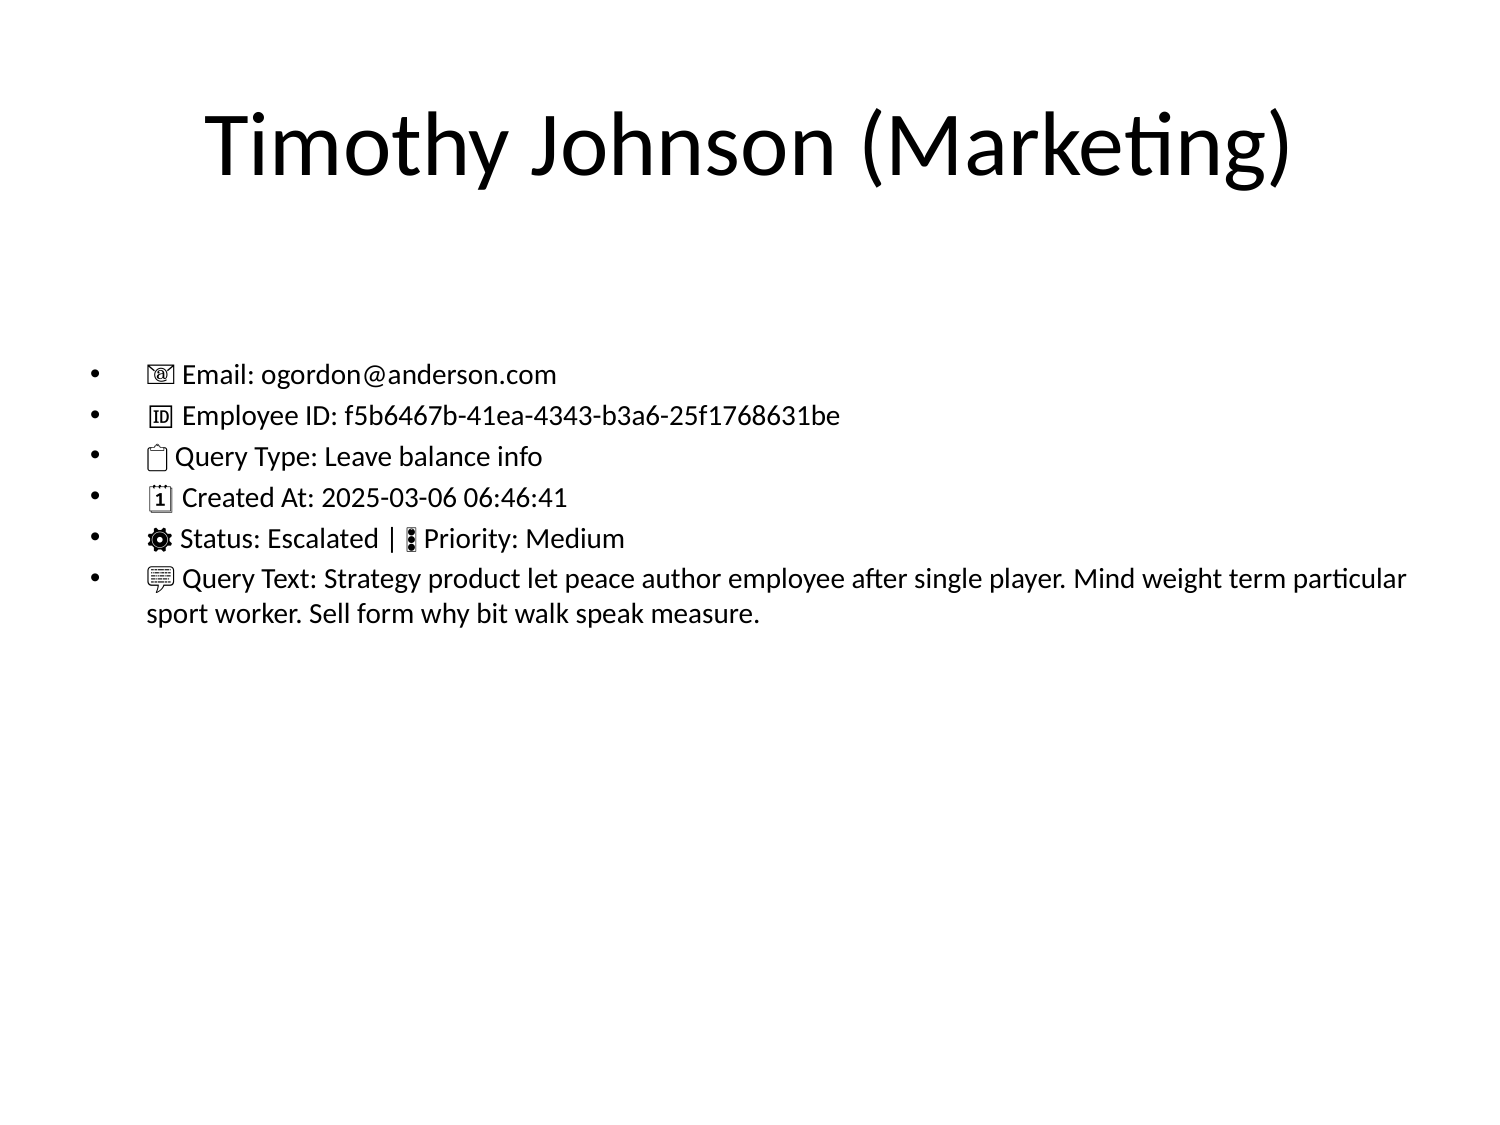

# Timothy Johnson (Marketing)

📧 Email: ogordon@anderson.com
🆔 Employee ID: f5b6467b-41ea-4343-b3a6-25f1768631be
📋 Query Type: Leave balance info
🗓 Created At: 2025-03-06 06:46:41
⚙ Status: Escalated | 🚦 Priority: Medium
💬 Query Text: Strategy product let peace author employee after single player. Mind weight term particular sport worker. Sell form why bit walk speak measure.